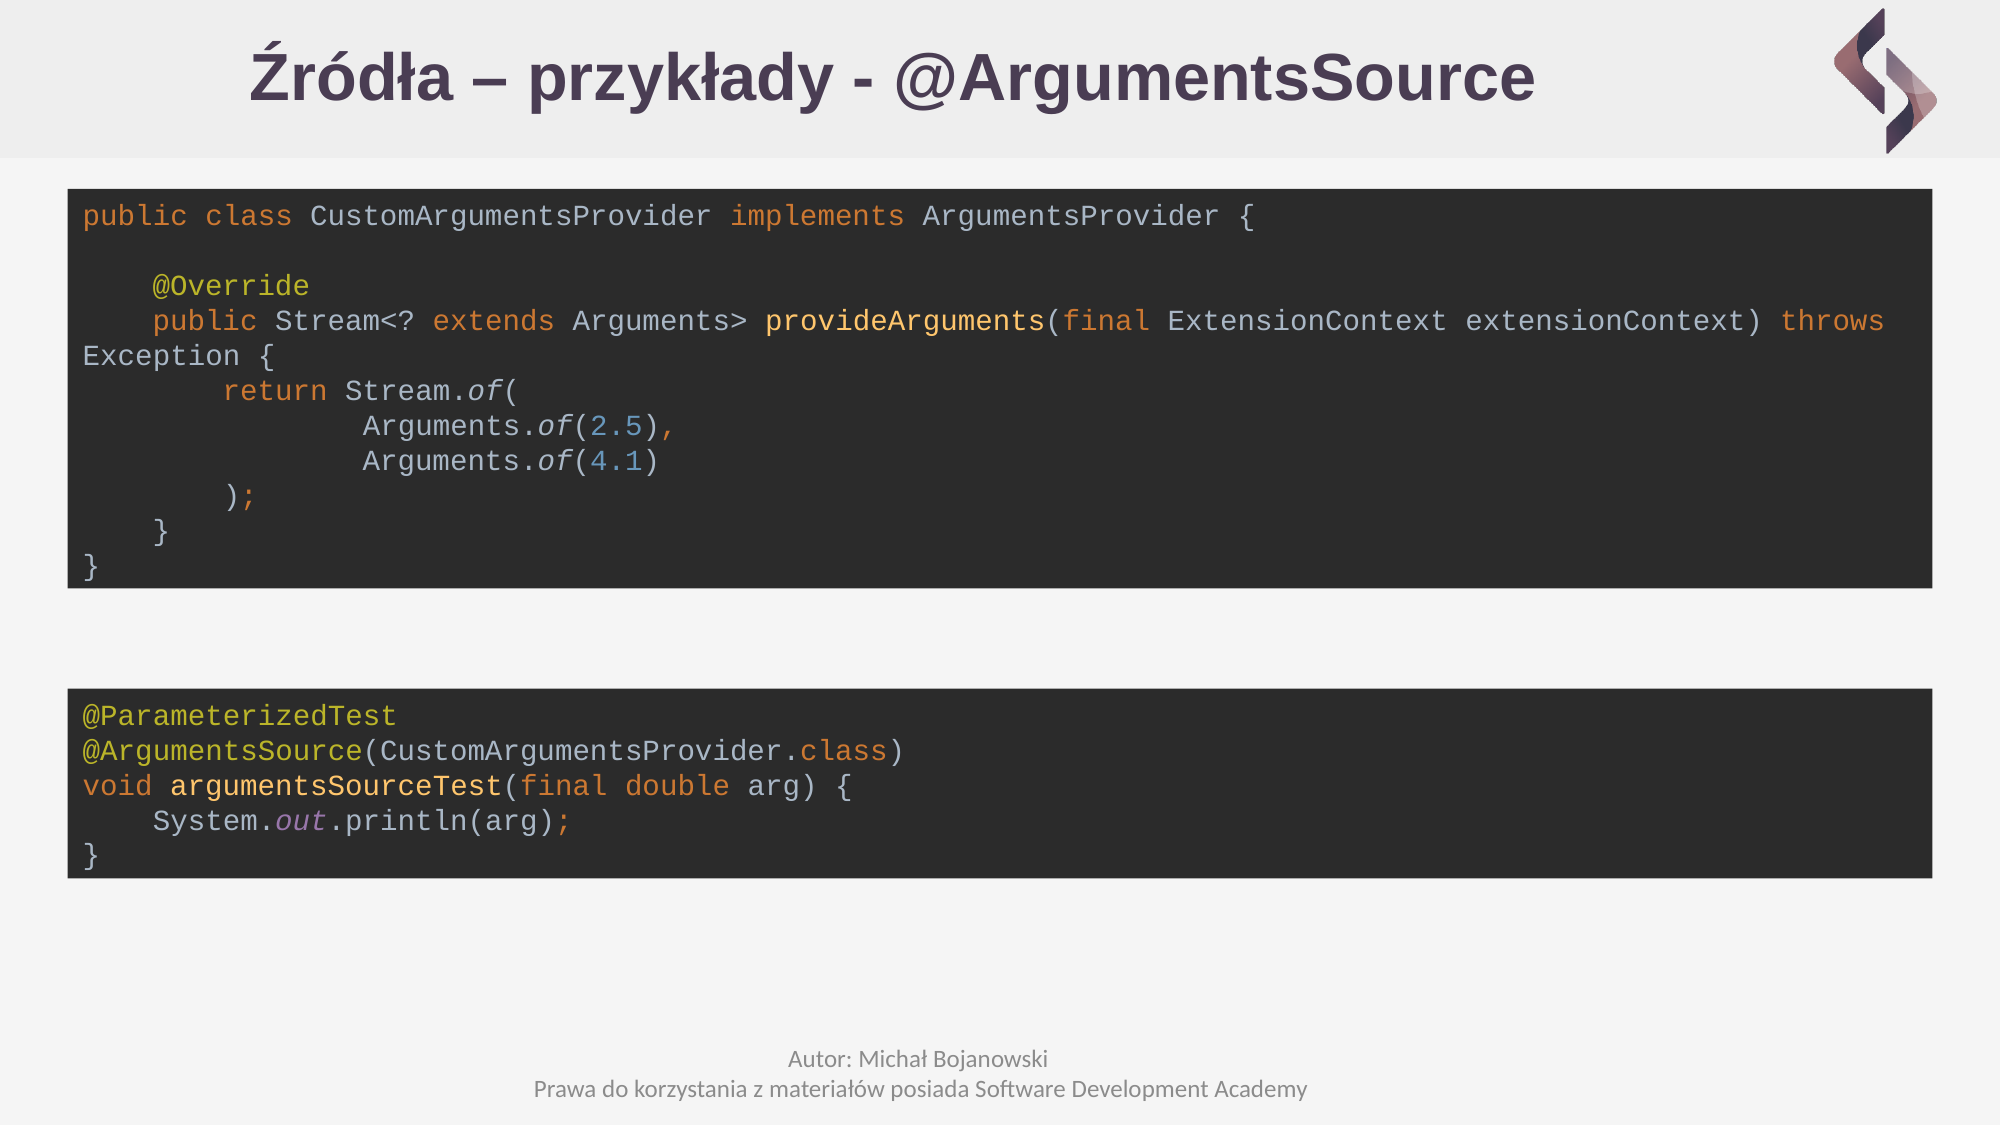

# Źródła – przykłady - @ArgumentsSource
public class CustomArgumentsProvider implements ArgumentsProvider {
    @Override
    public Stream<? extends Arguments> provideArguments(final ExtensionContext extensionContext) throws Exception {
        return Stream.of(
                Arguments.of(2.5),
                Arguments.of(4.1)
        );
    }
}

@ParameterizedTest
@ArgumentsSource(CustomArgumentsProvider.class)
void argumentsSourceTest(final double arg) {
    System.out.println(arg);
}

Autor: Michał Bojanowski
Prawa do korzystania z materiałów posiada Software Development Academy